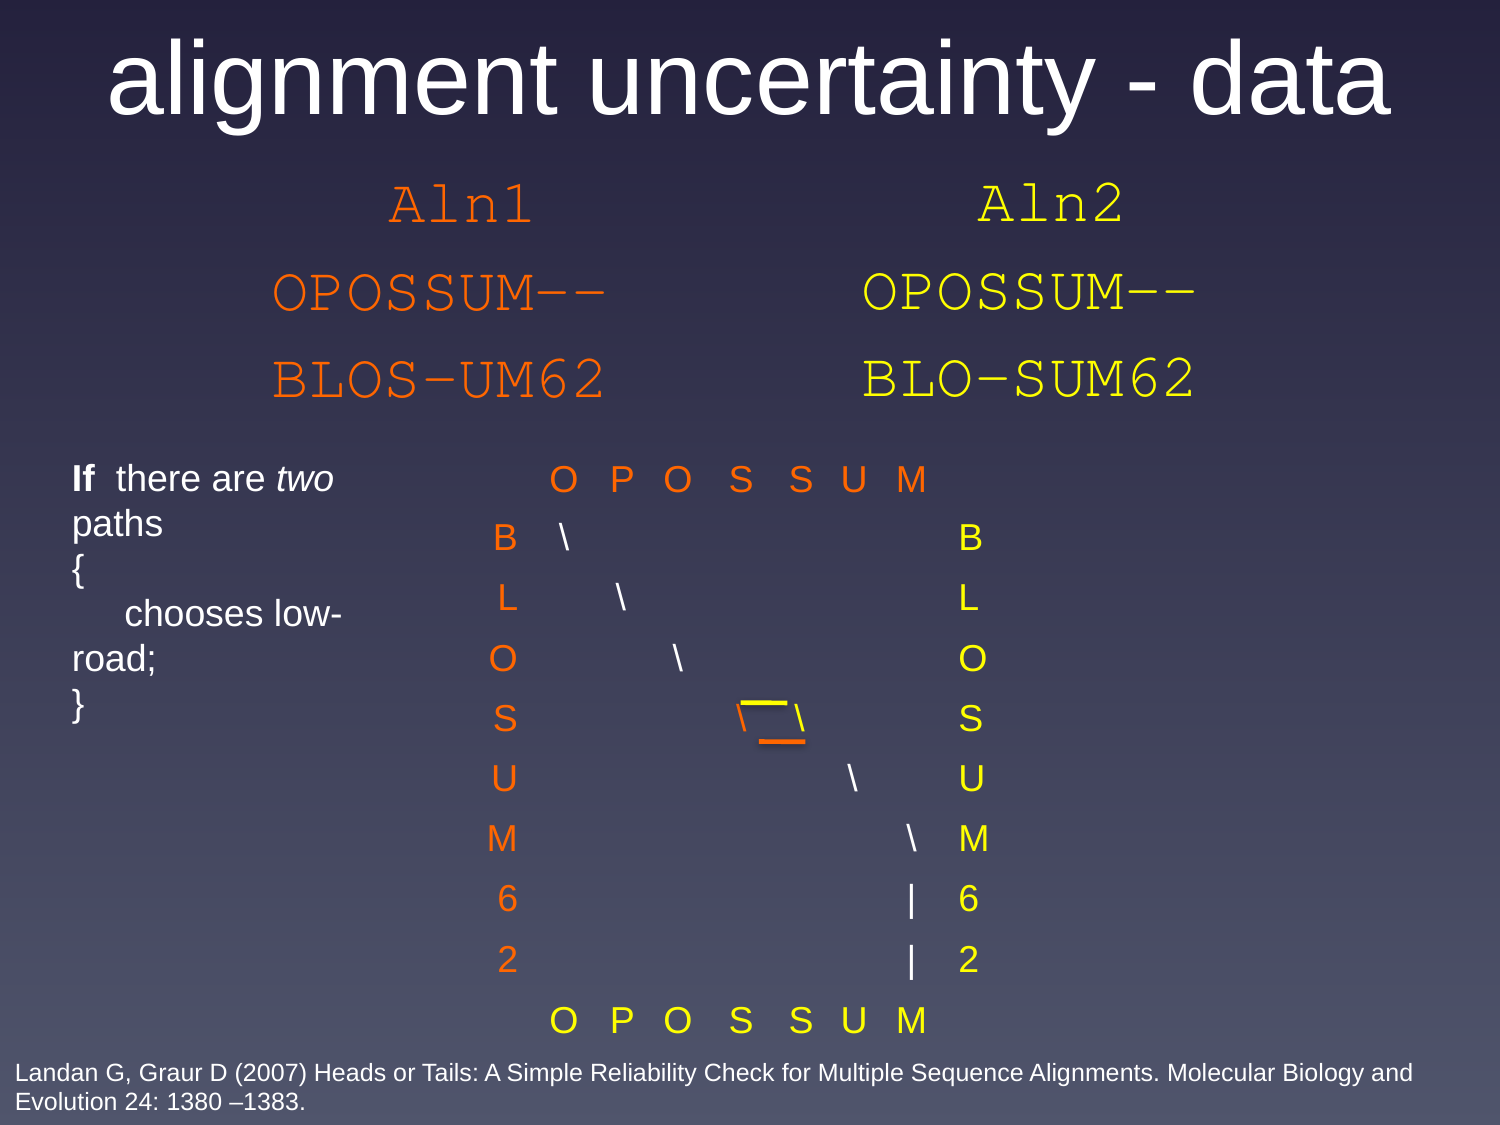

# alignment uncertainty - data
Aln2
OPOSSUM--
BLO-SUM62
Aln1
OPOSSUM--
BLOS-UM62
If  there are two paths
{
     chooses low-road;
}
|  | O | P | O | S | S | U | M |  |
| --- | --- | --- | --- | --- | --- | --- | --- | --- |
| B | \ |  |  |  |  |  |  | B |
| L |  | \ |  |  |  |  |  | L |
| O |  |  | \ |  |  |  |  | O |
| S |  |  |  | \ | \ |  |  | S |
| U |  |  |  |  |  | \ |  | U |
| M |  |  |  |  |  |  | \ | M |
| 6 |  |  |  |  |  |  | | | 6 |
| 2 |  |  |  |  |  |  | | | 2 |
|  | O | P | O | S | S | U | M |  |
Landan G, Graur D (2007) Heads or Tails: A Simple Reliability Check for Multiple Sequence Alignments. Molecular Biology and Evolution 24: 1380 –1383.